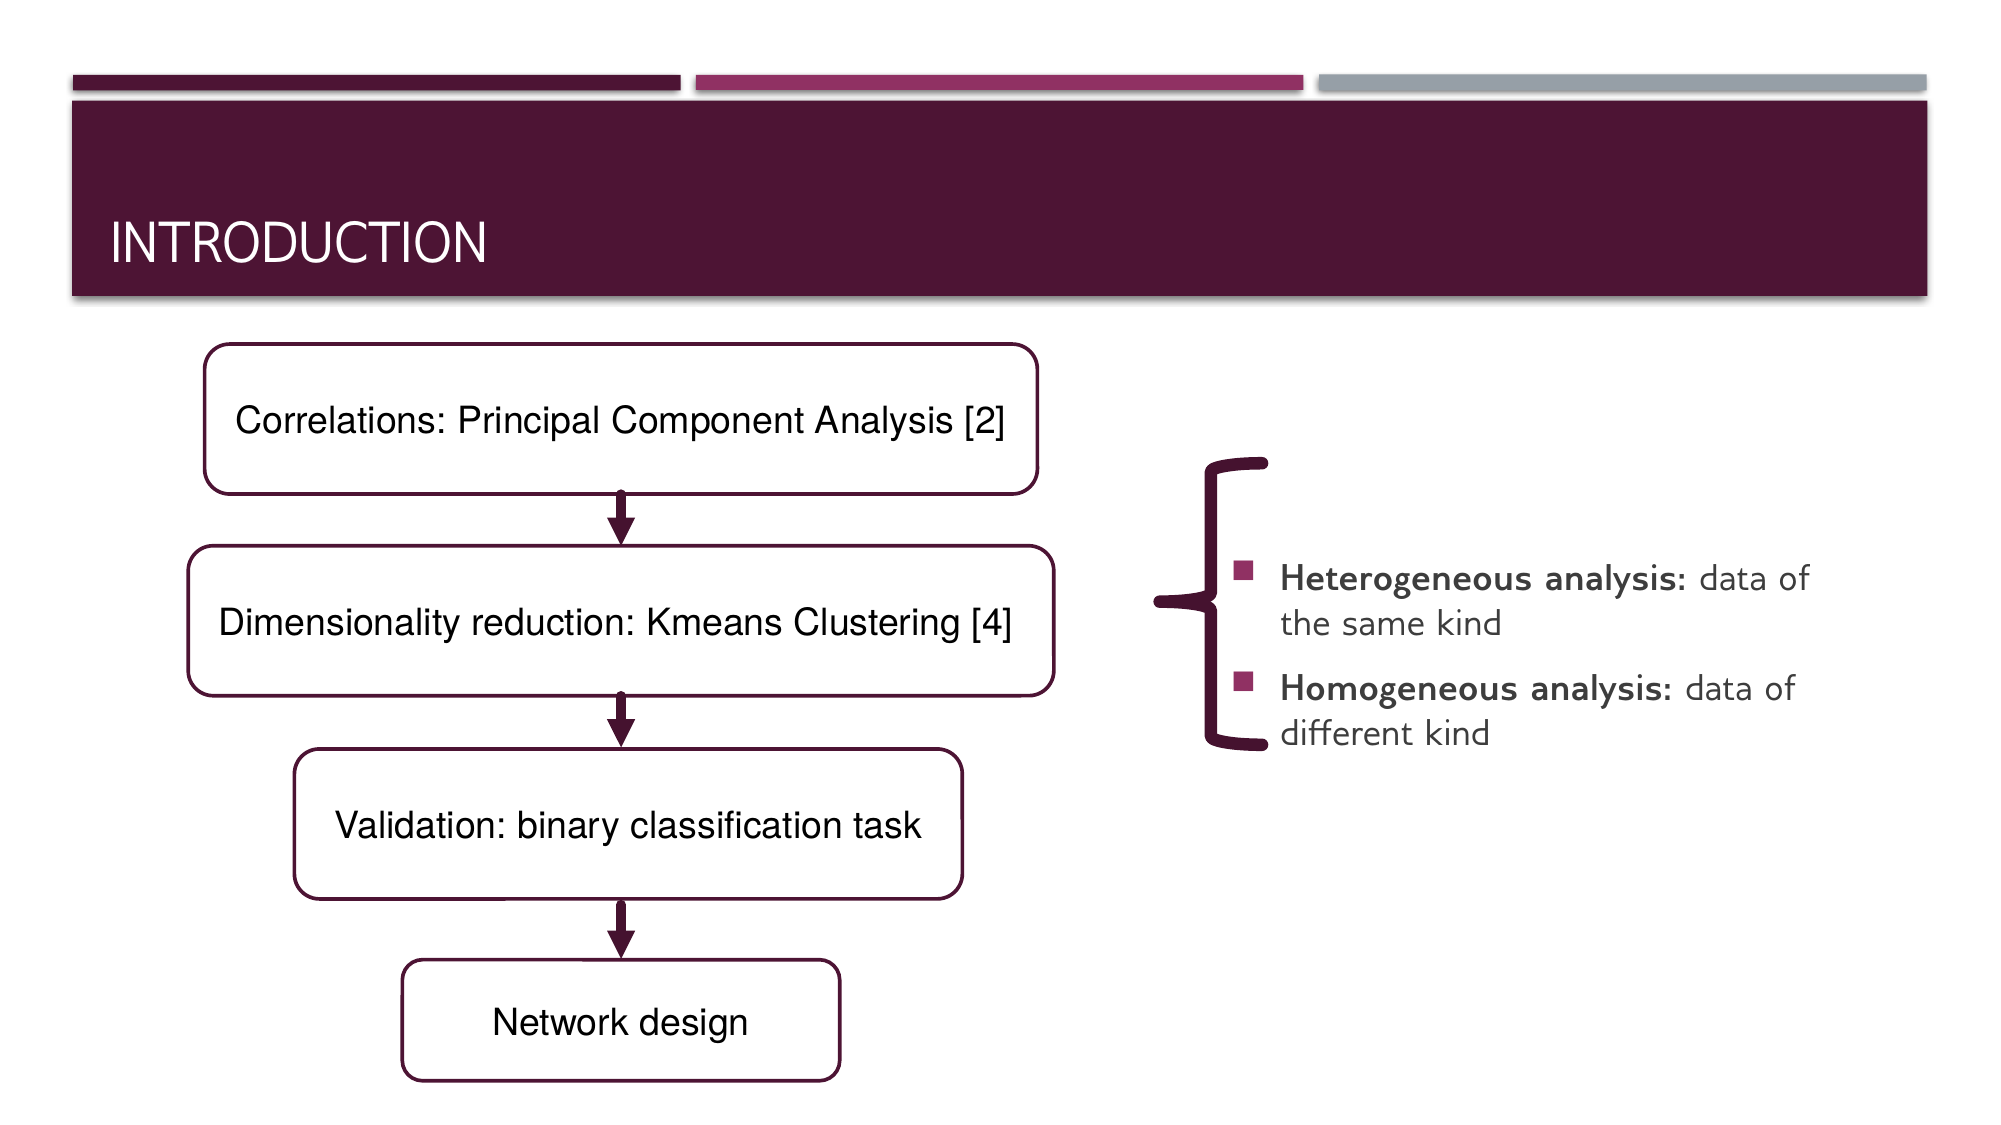

# Introduction
Correlations: Principal Component Analysis [2]

Dimensionality reduction: Kmeans Clustering [4]
Heterogeneous analysis: data of the same kind
Homogeneous analysis: data of different kind

Validation: binary classification task
Network design